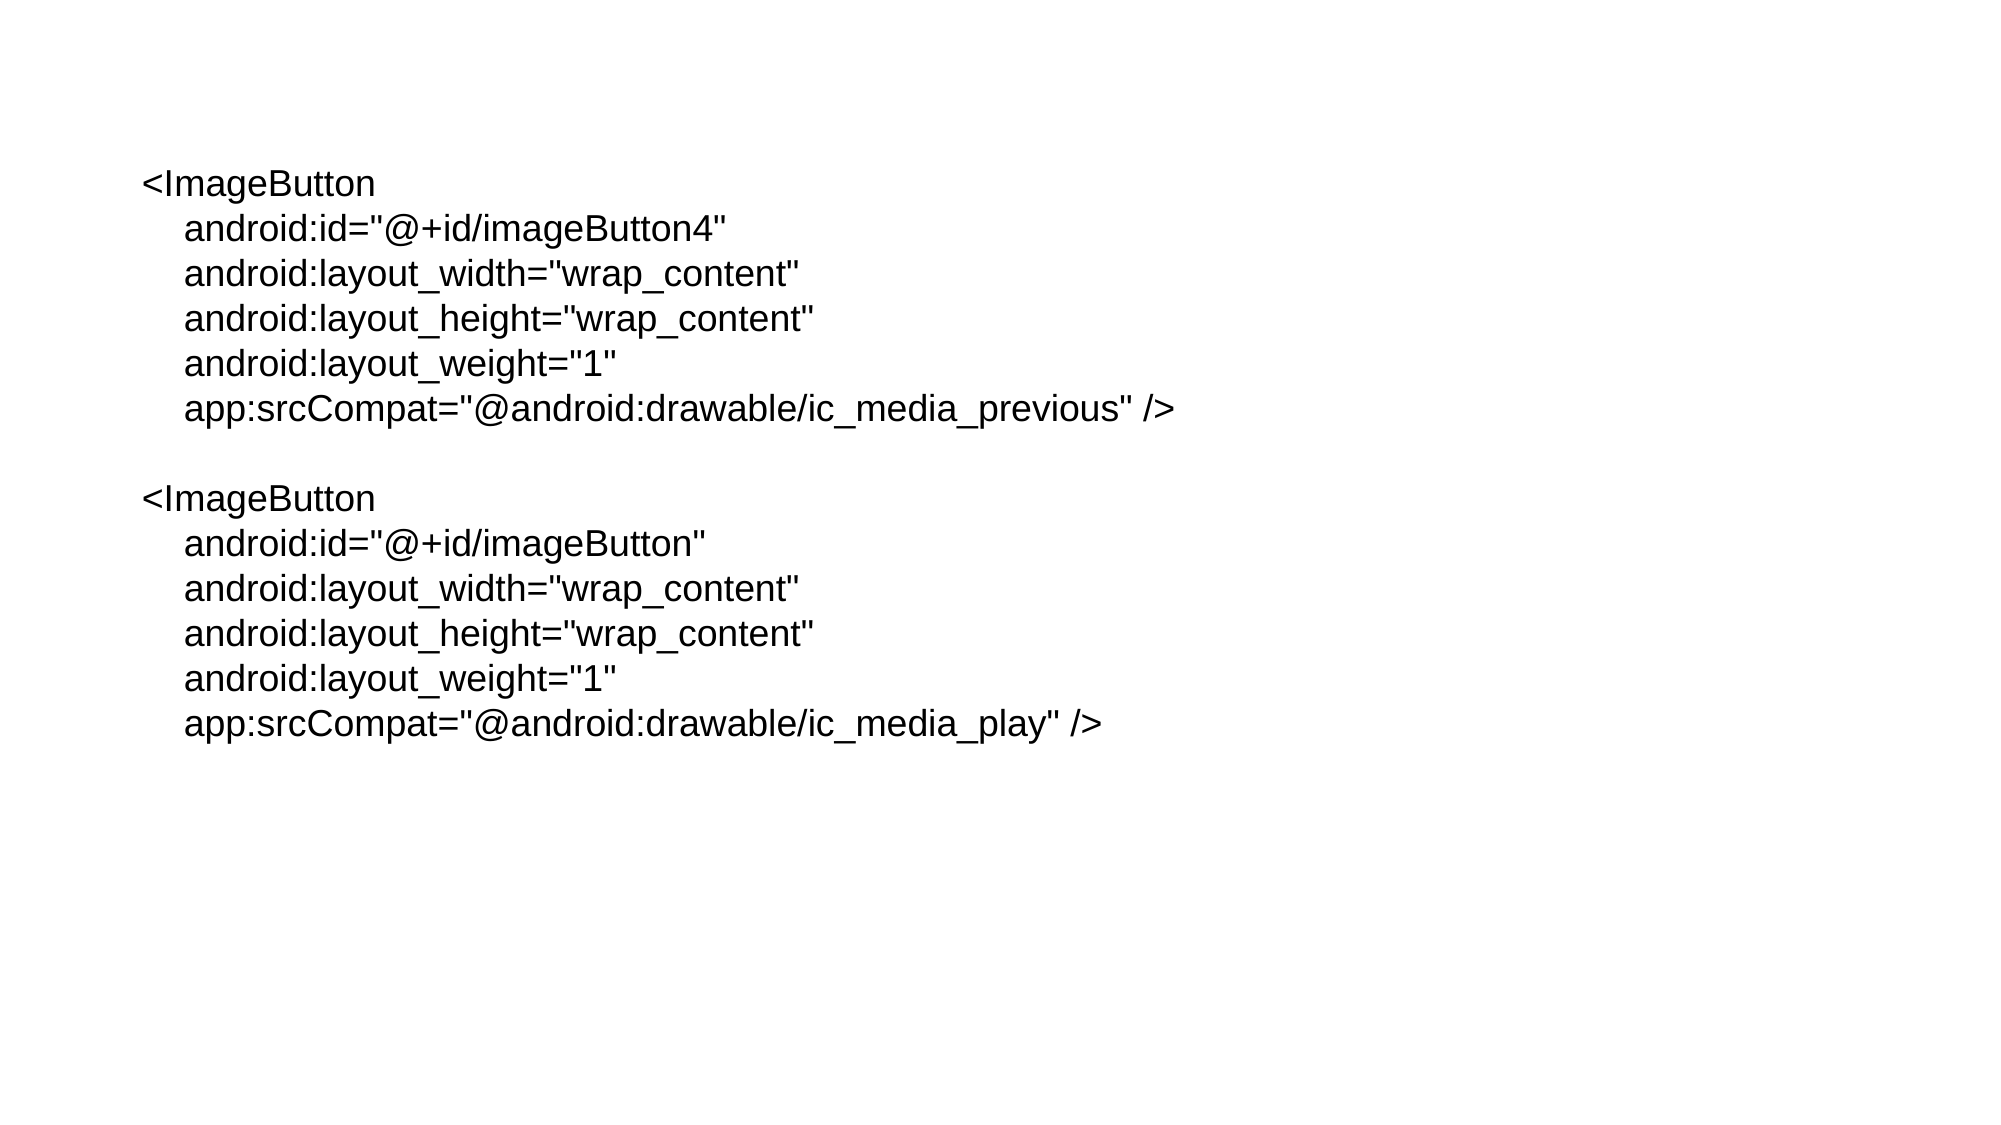

<ImageButton
            android:id="@+id/imageButton4"
            android:layout_width="wrap_content"
            android:layout_height="wrap_content"
            android:layout_weight="1"
            app:srcCompat="@android:drawable/ic_media_previous" />

        <ImageButton
            android:id="@+id/imageButton"
            android:layout_width="wrap_content"
            android:layout_height="wrap_content"
            android:layout_weight="1"
            app:srcCompat="@android:drawable/ic_media_play" />